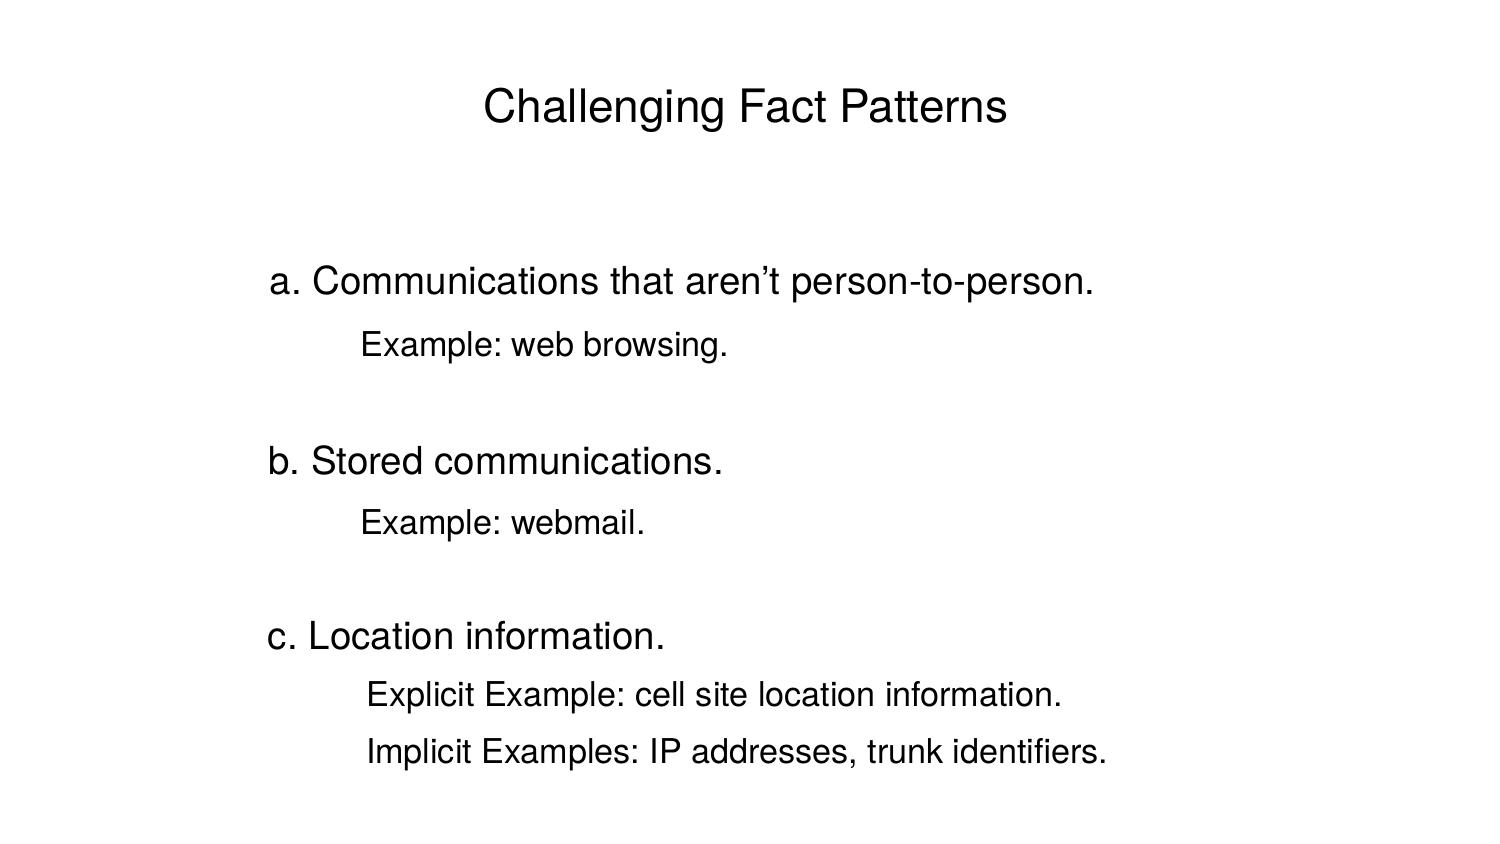

Challenging Fact Patterns
a. Communications that aren’t person-to-person.
Example: web browsing.
b. Stored communications.
Example: webmail.
c. Location information.
Explicit Example: cell site location information.
Implicit Examples: IP addresses, trunk identifiers.